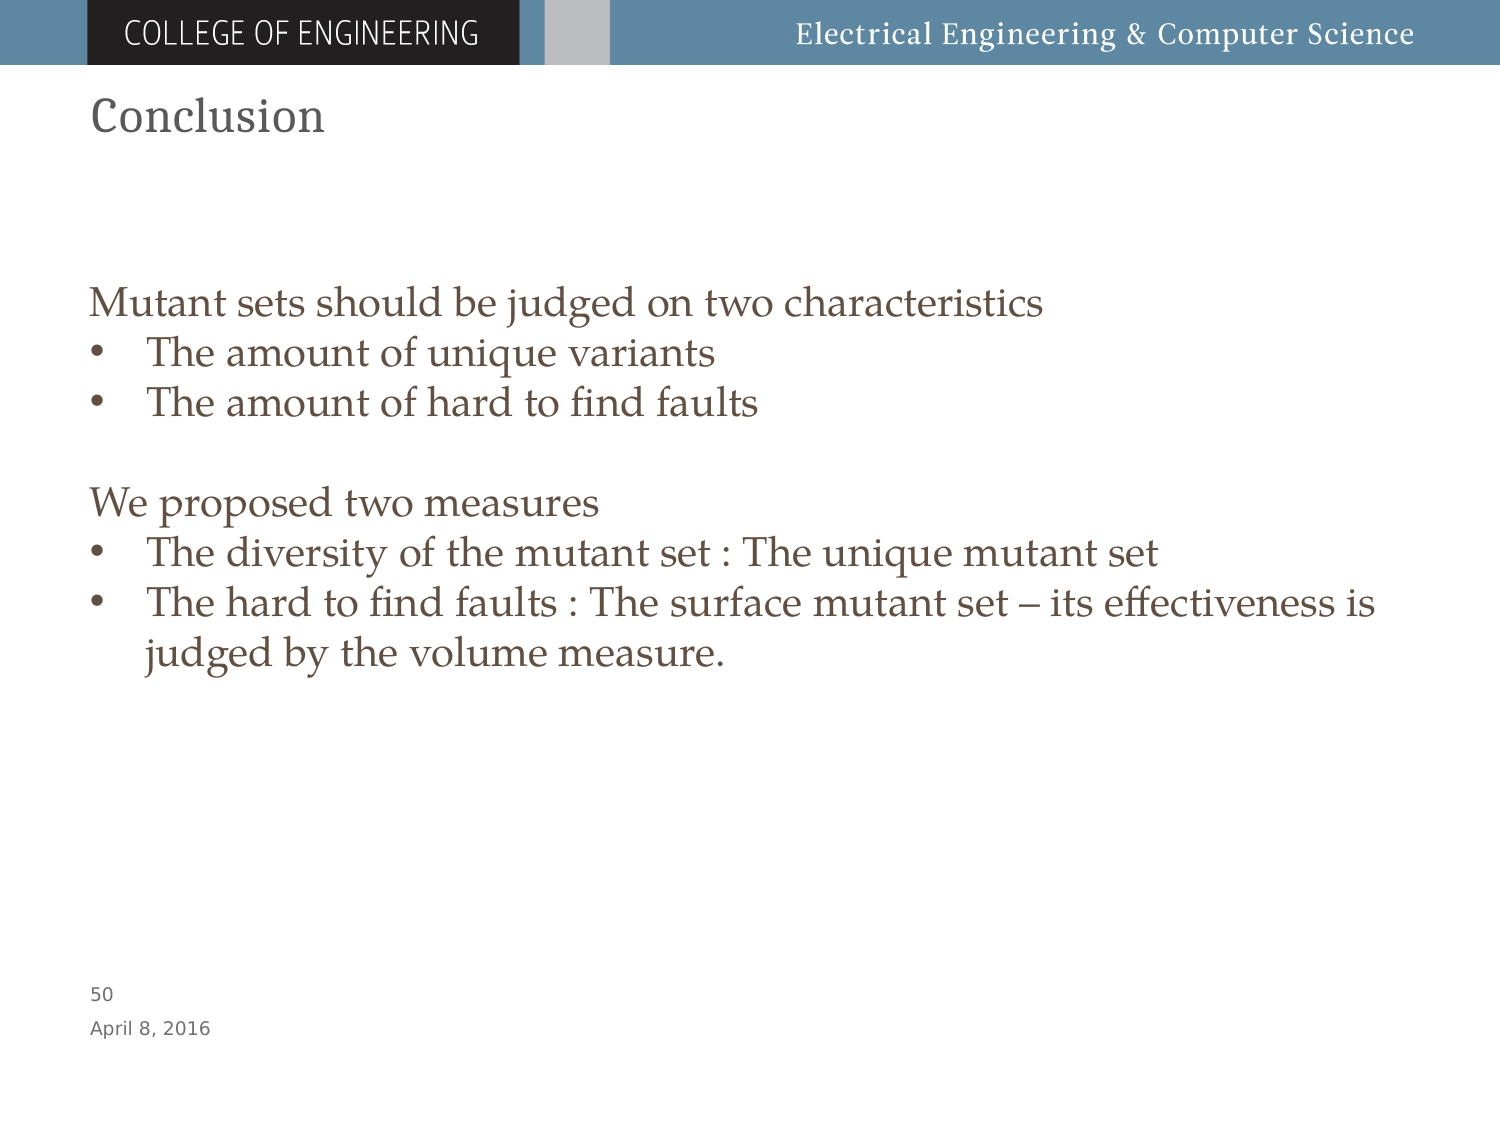

# Conclusion
Mutant sets should be judged on two characteristics
The amount of unique variants
The amount of hard to find faults

We proposed two measures
The diversity of the mutant set : The unique mutant set
The hard to find faults : The surface mutant set – its effectiveness is judged by the volume measure.

50
April 8, 2016